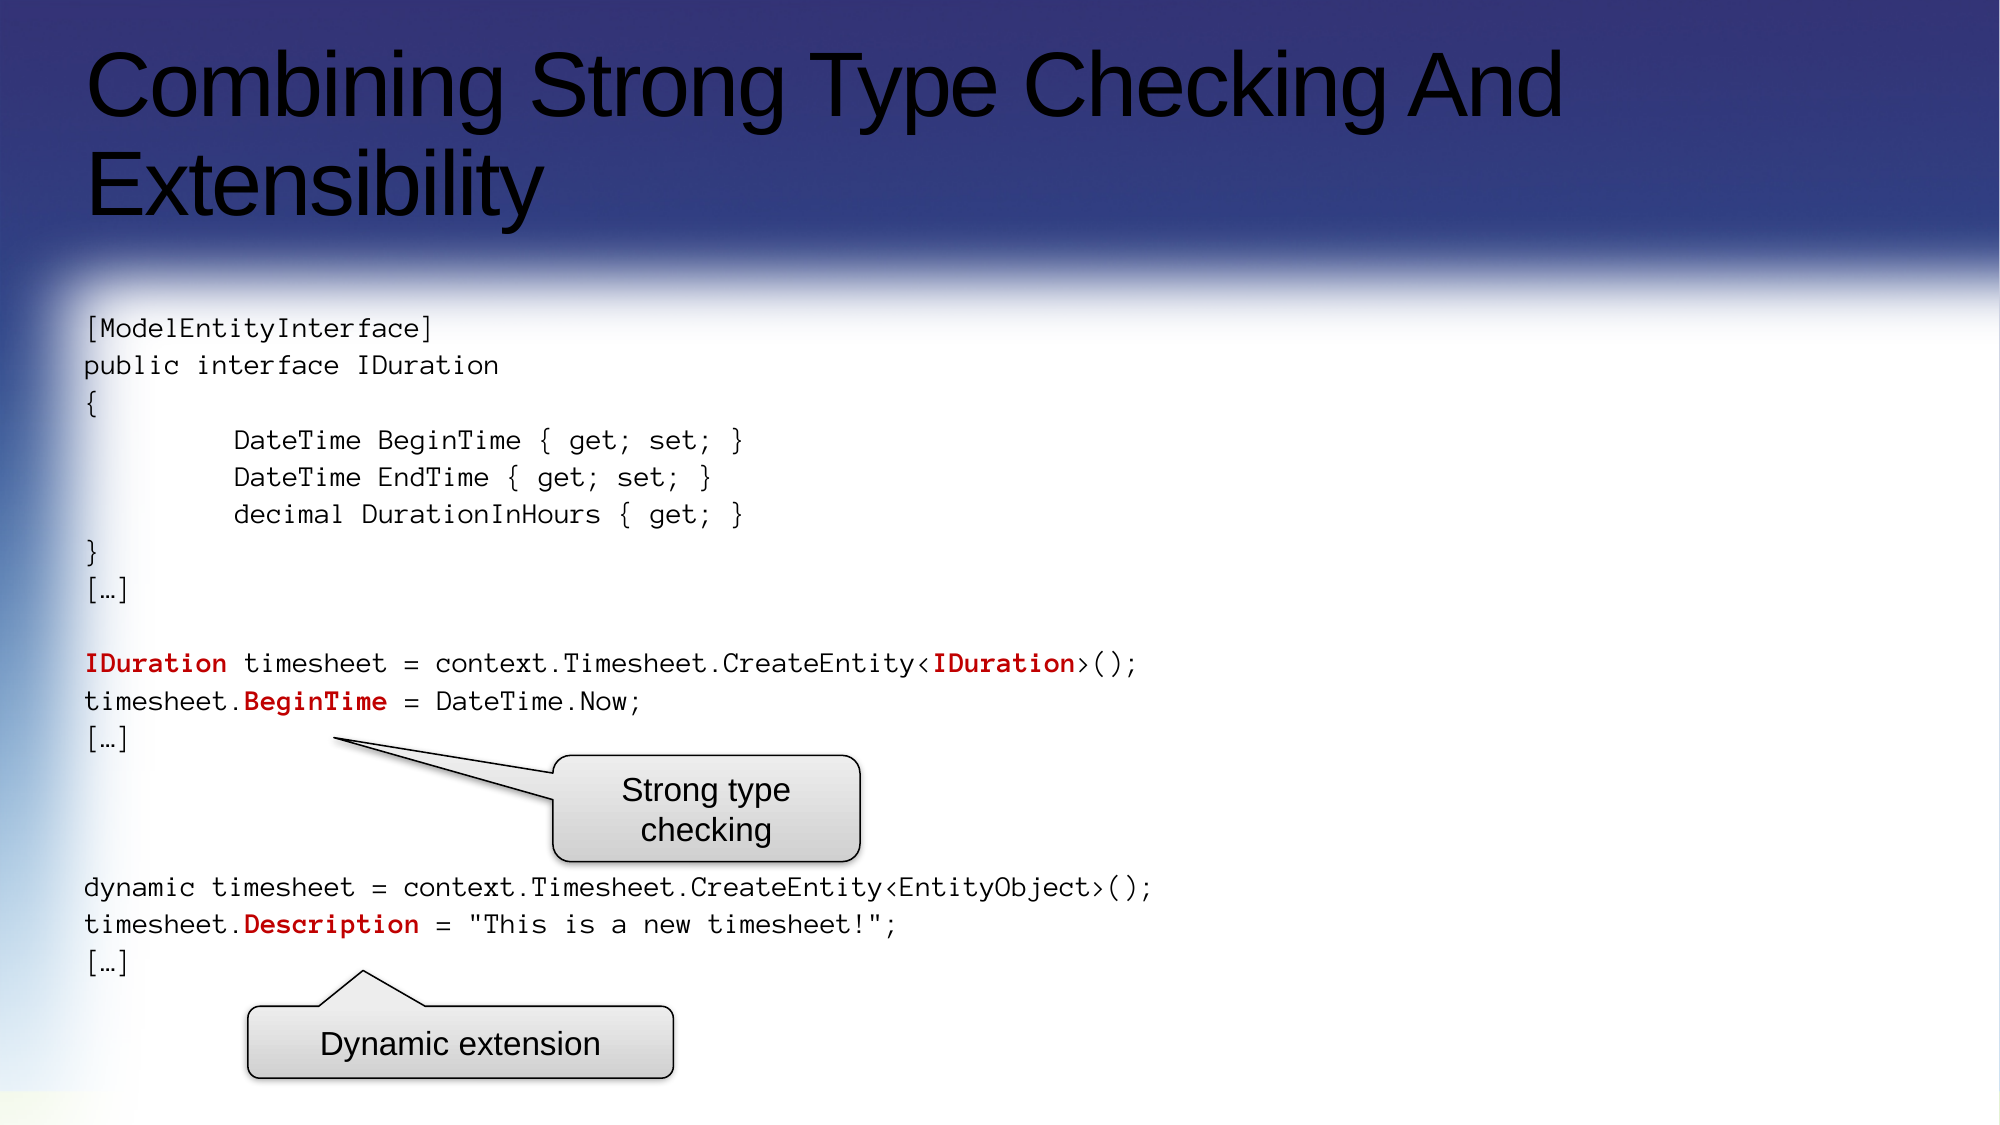

# Combining Strong Type Checking And Extensibility
[ModelEntityInterface]
public interface IDuration
{
	DateTime BeginTime { get; set; }
	DateTime EndTime { get; set; }
	decimal DurationInHours { get; }
}
[…]

IDuration timesheet = context.Timesheet.CreateEntity<IDuration>();
timesheet.BeginTime = DateTime.Now;
[…]

dynamic timesheet = context.Timesheet.CreateEntity<EntityObject>();
timesheet.Description = "This is a new timesheet!";
[…]

Strong type checking
Dynamic extension